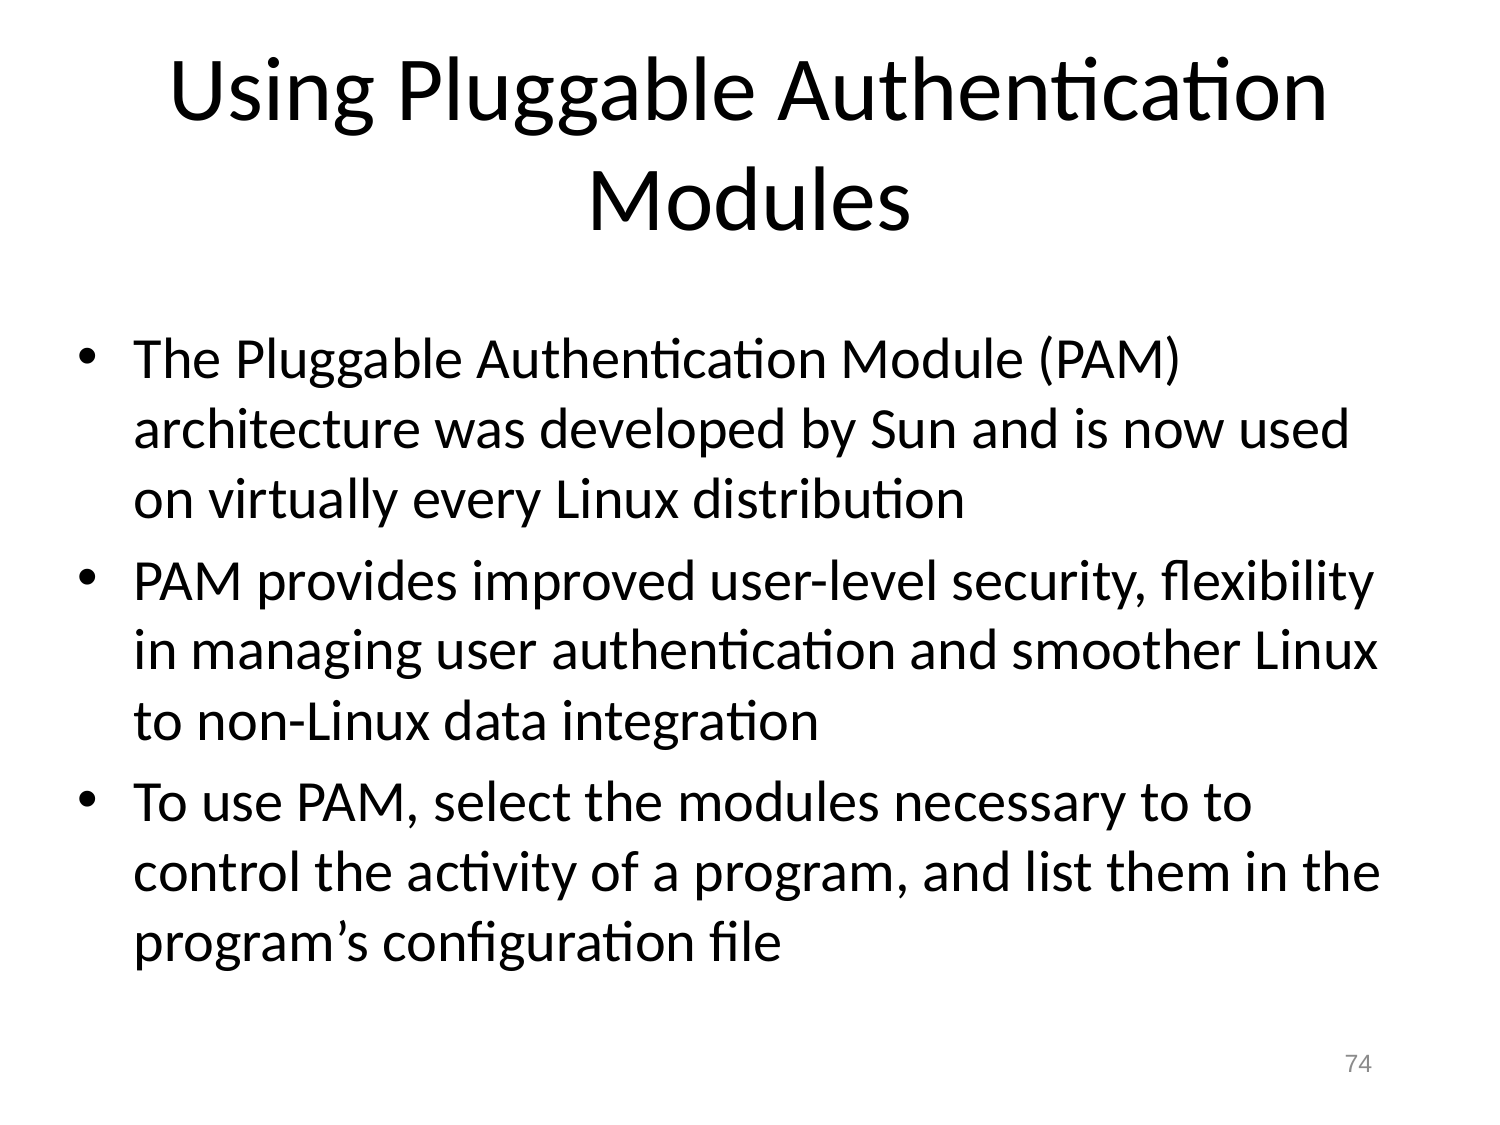

# Using Pluggable Authentication Modules
The Pluggable Authentication Module (PAM) architecture was developed by Sun and is now used on virtually every Linux distribution
PAM provides improved user-level security, flexibility in managing user authentication and smoother Linux to non-Linux data integration
To use PAM, select the modules necessary to to control the activity of a program, and list them in the program’s configuration file

74